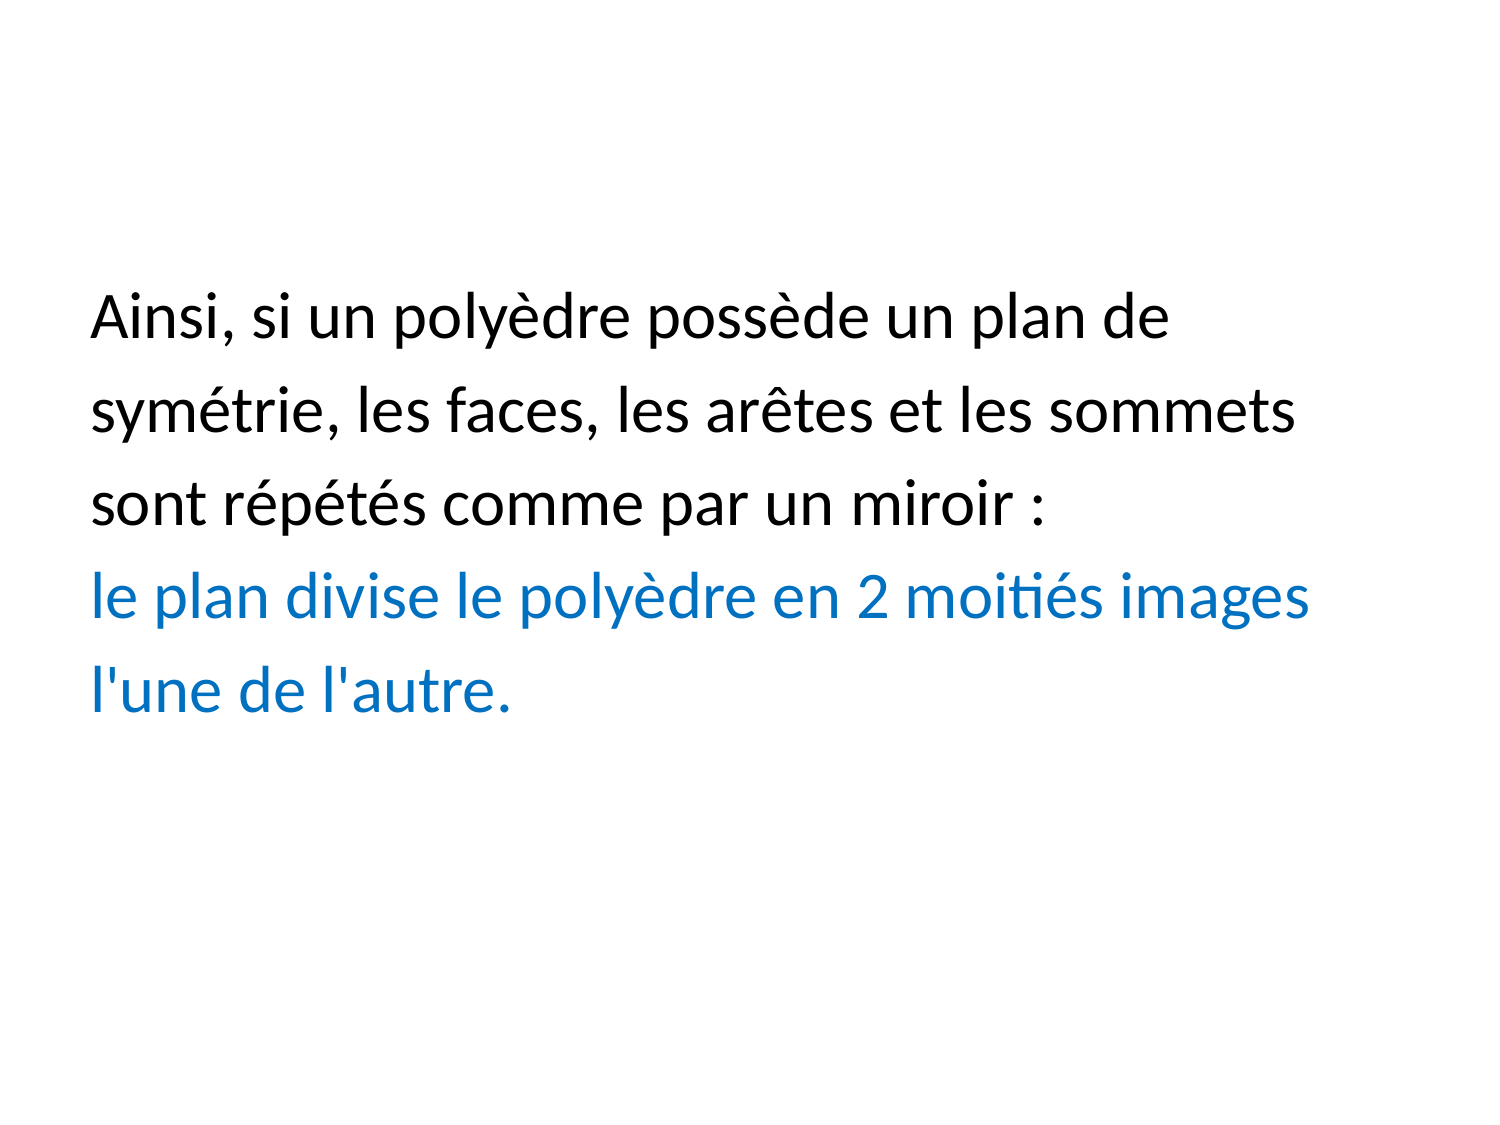

Ainsi, si un polyèdre possède un plan de
symétrie, les faces, les arêtes et les sommets
sont répétés comme par un miroir :
le plan divise le polyèdre en 2 moitiés images
l'une de l'autre.